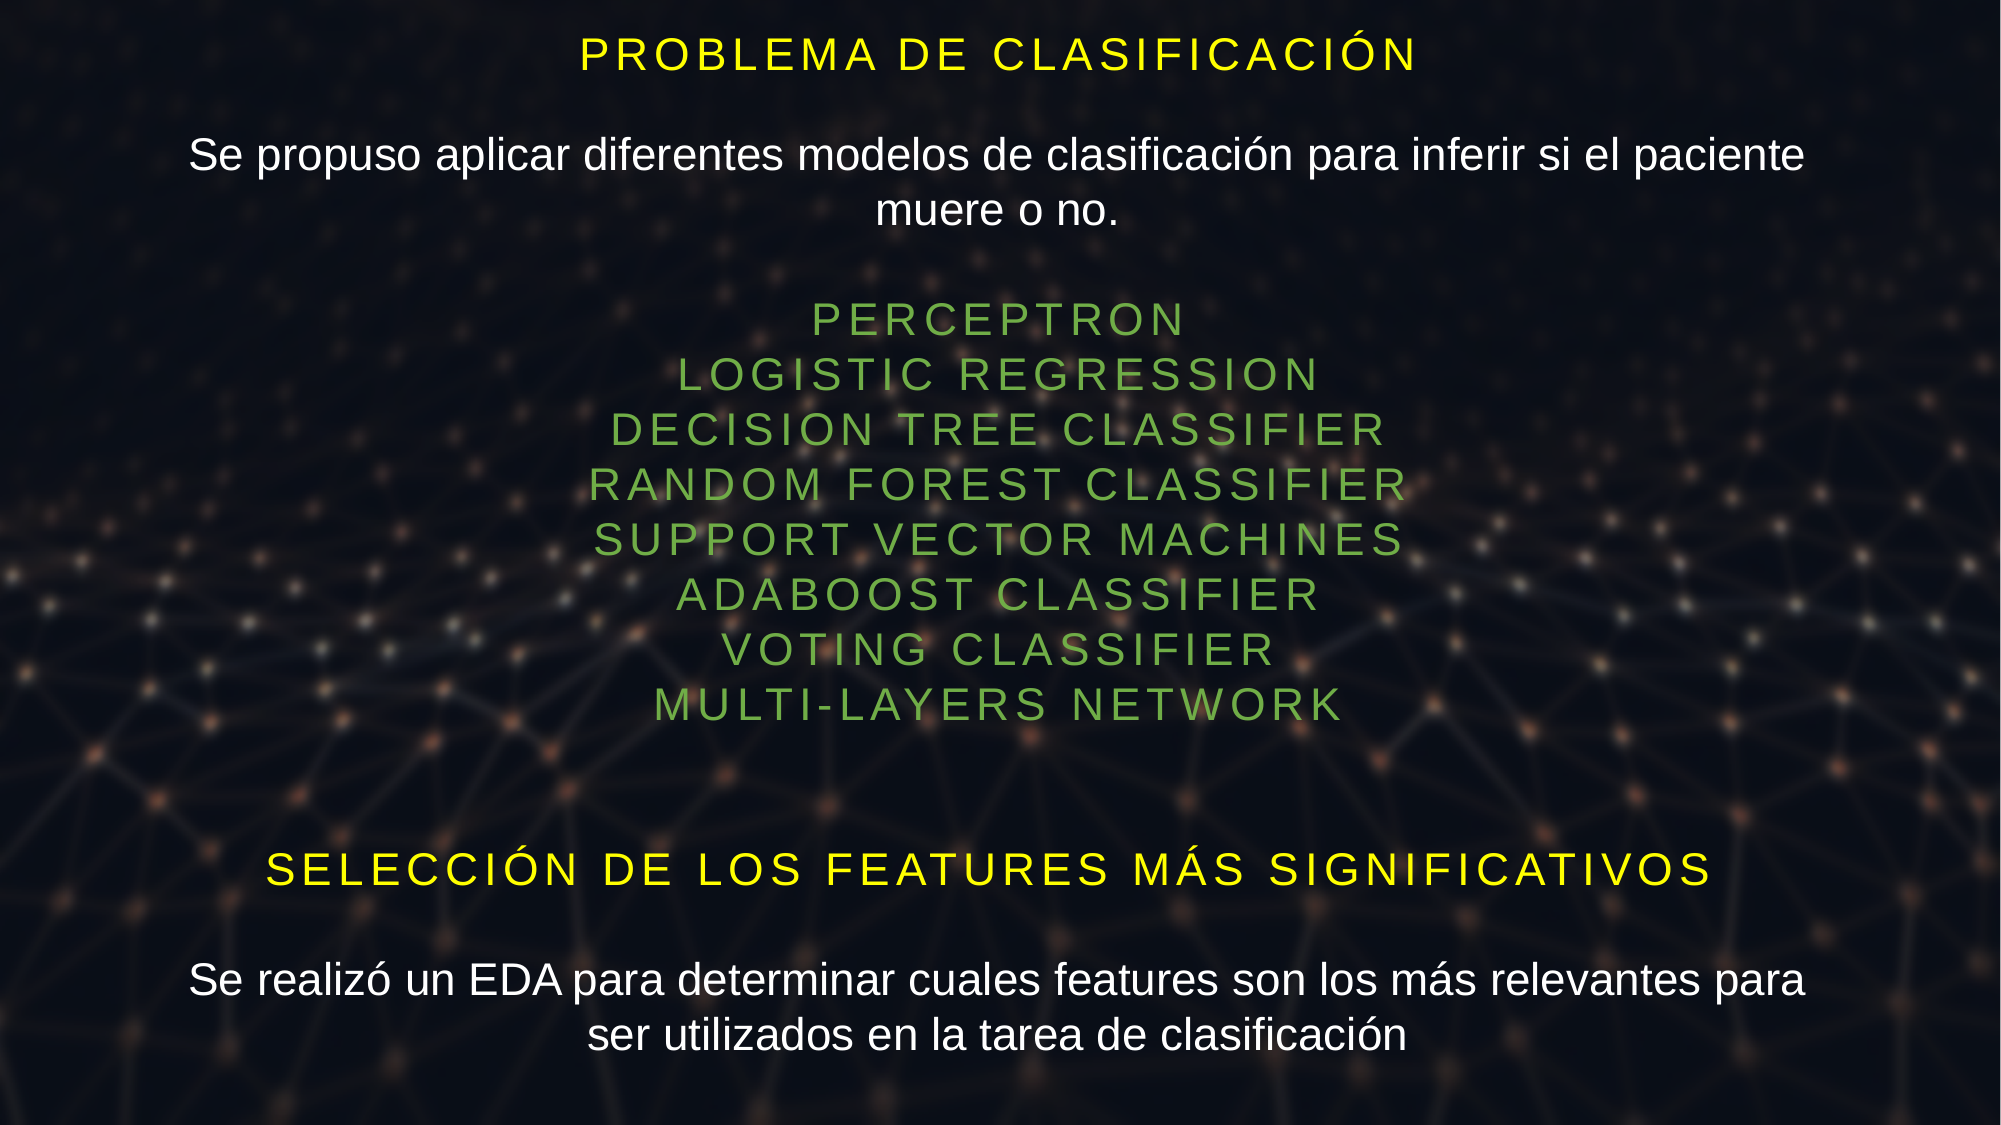

PROBLEMA DE CLASIFICACIÓN
Se propuso aplicar diferentes modelos de clasificación para inferir si el paciente muere o no.

PERCEPTRON
LOGISTIC REGRESSION
DECISION TREE CLASSIFIER
RANDOM FOREST CLASSIFIER
SUPPORT VECTOR MACHINES
ADABOOST CLASSIFIER
VOTING CLASSIFIER
MULTI-LAYERS NETWORK

SELECCIÓN DE LOS FEATURES MÁS SIGNIFICATIVOS

Se realizó un EDA para determinar cuales features son los más relevantes para ser utilizados en la tarea de clasificación